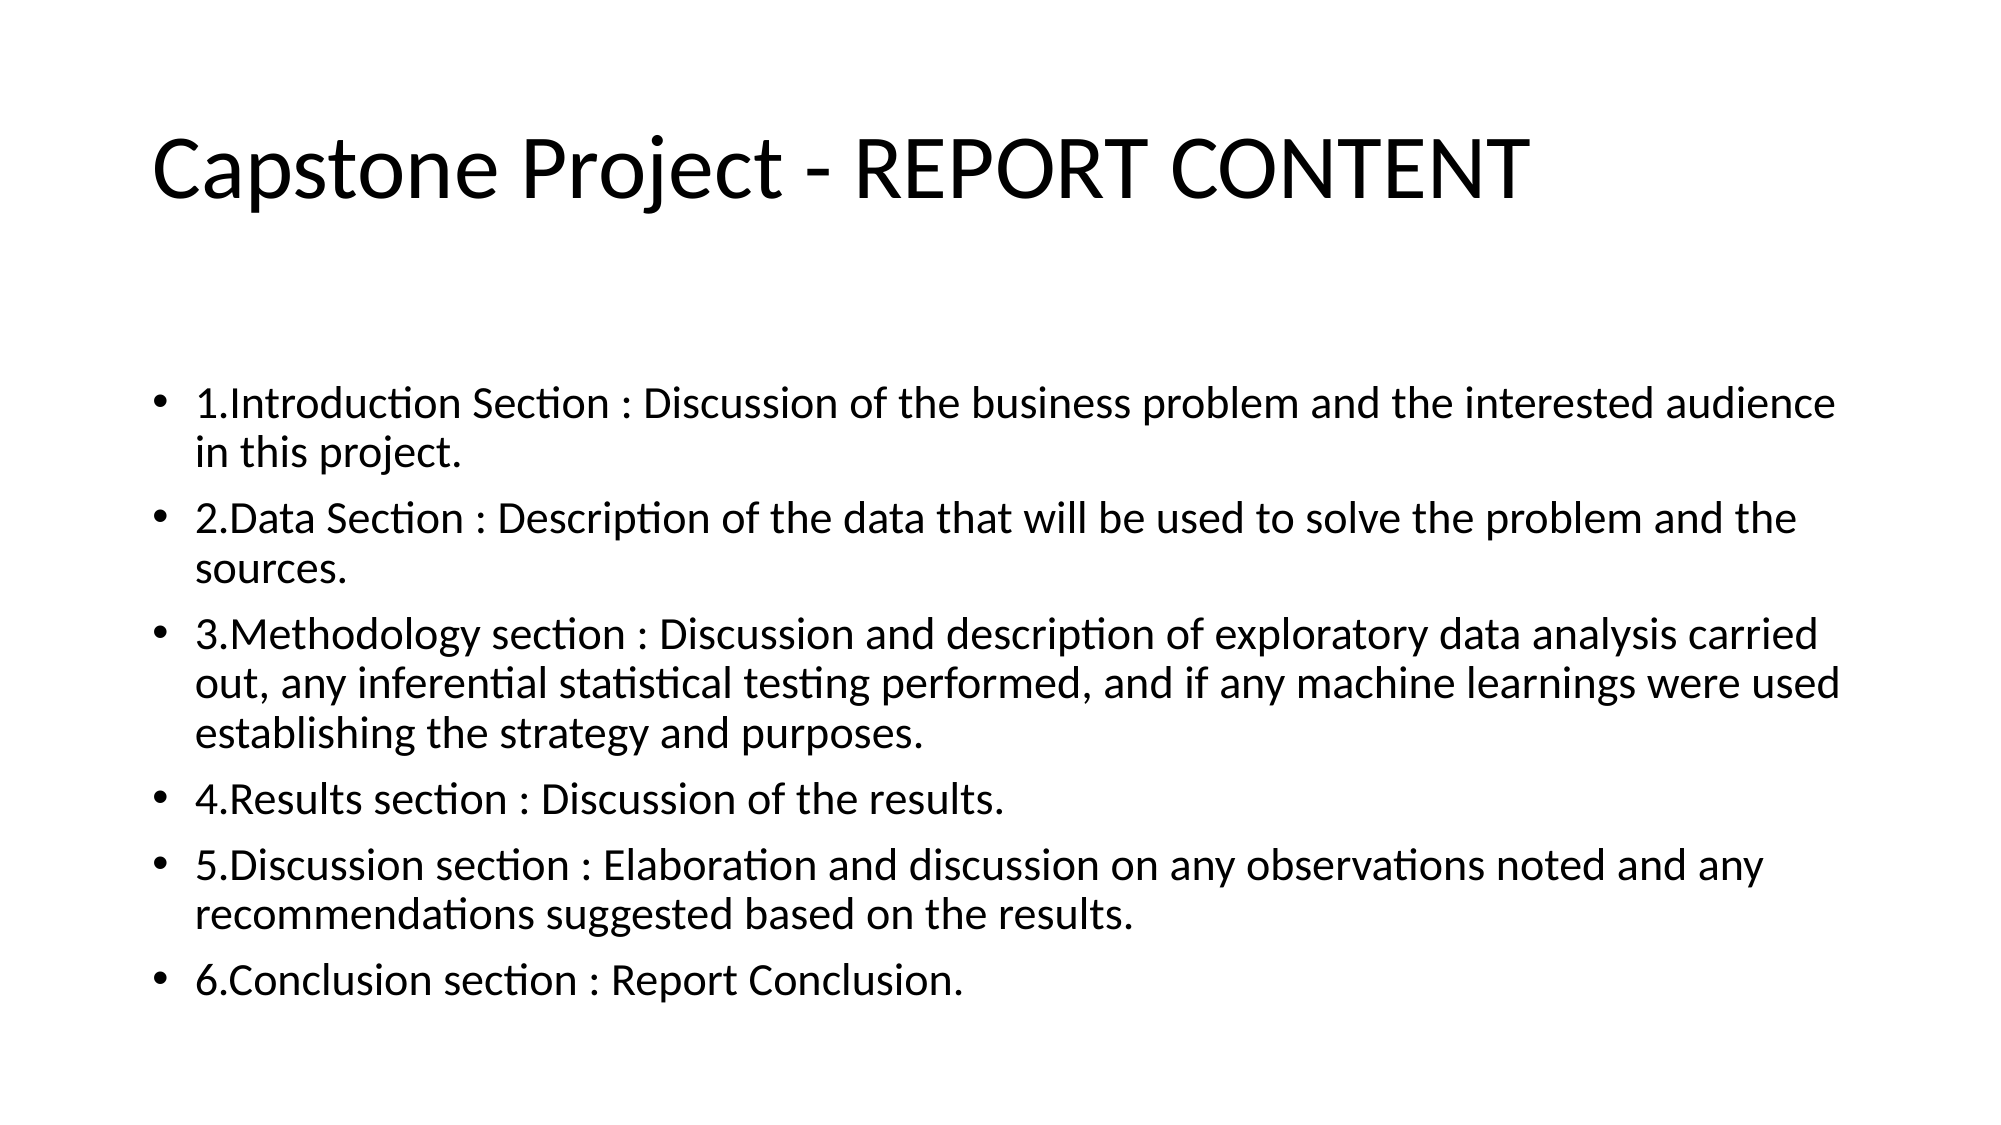

# Capstone Project - REPORT CONTENT

1.Introduction Section : Discussion of the business problem and the interested audience in this project.
2.Data Section : Description of the data that will be used to solve the problem and the sources.
3.Methodology section : Discussion and description of exploratory data analysis carried out, any inferential statistical testing performed, and if any machine learnings were used establishing the strategy and purposes.
4.Results section : Discussion of the results.
5.Discussion section : Elaboration and discussion on any observations noted and any recommendations suggested based on the results.
6.Conclusion section : Report Conclusion.